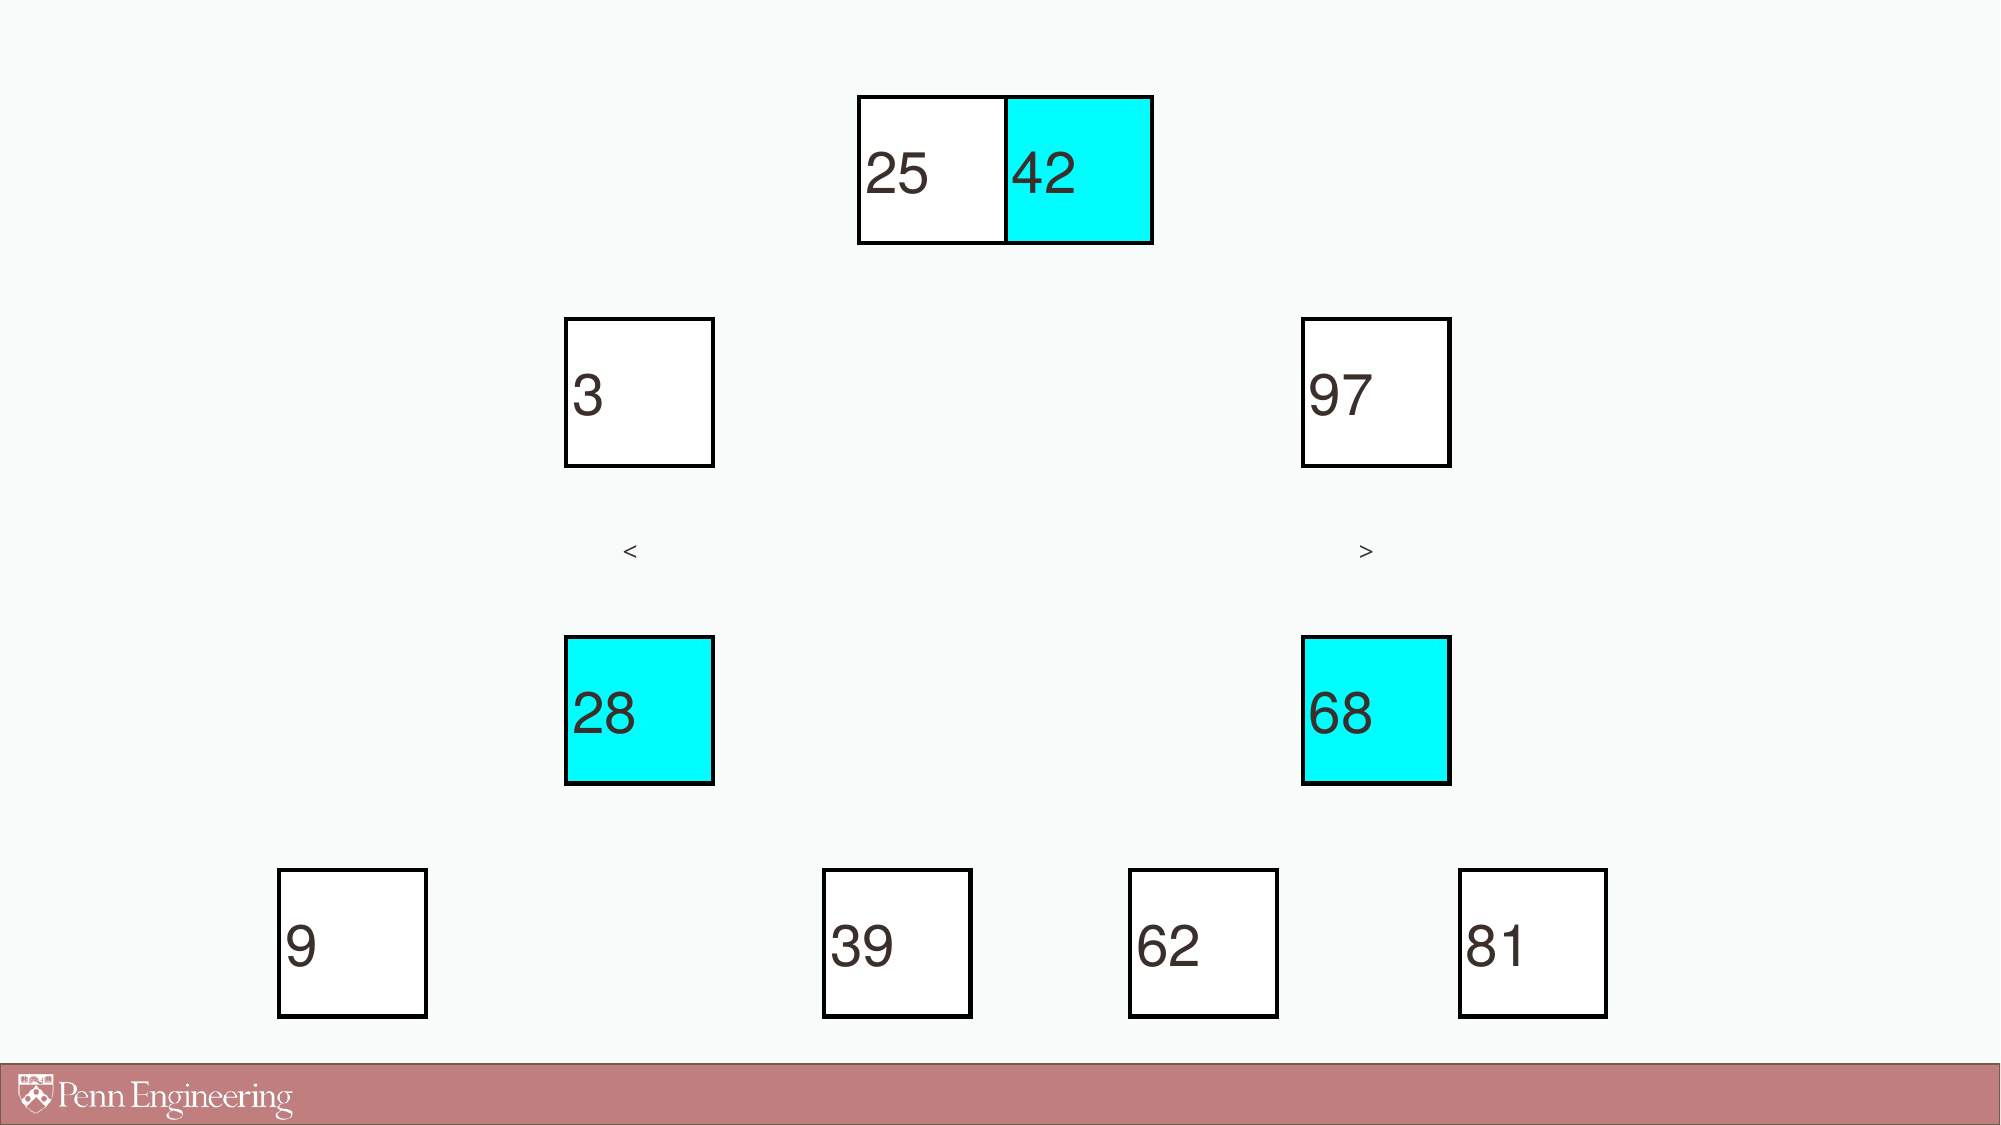

25
42
3
97
<
>
28
68
9
39
62
81